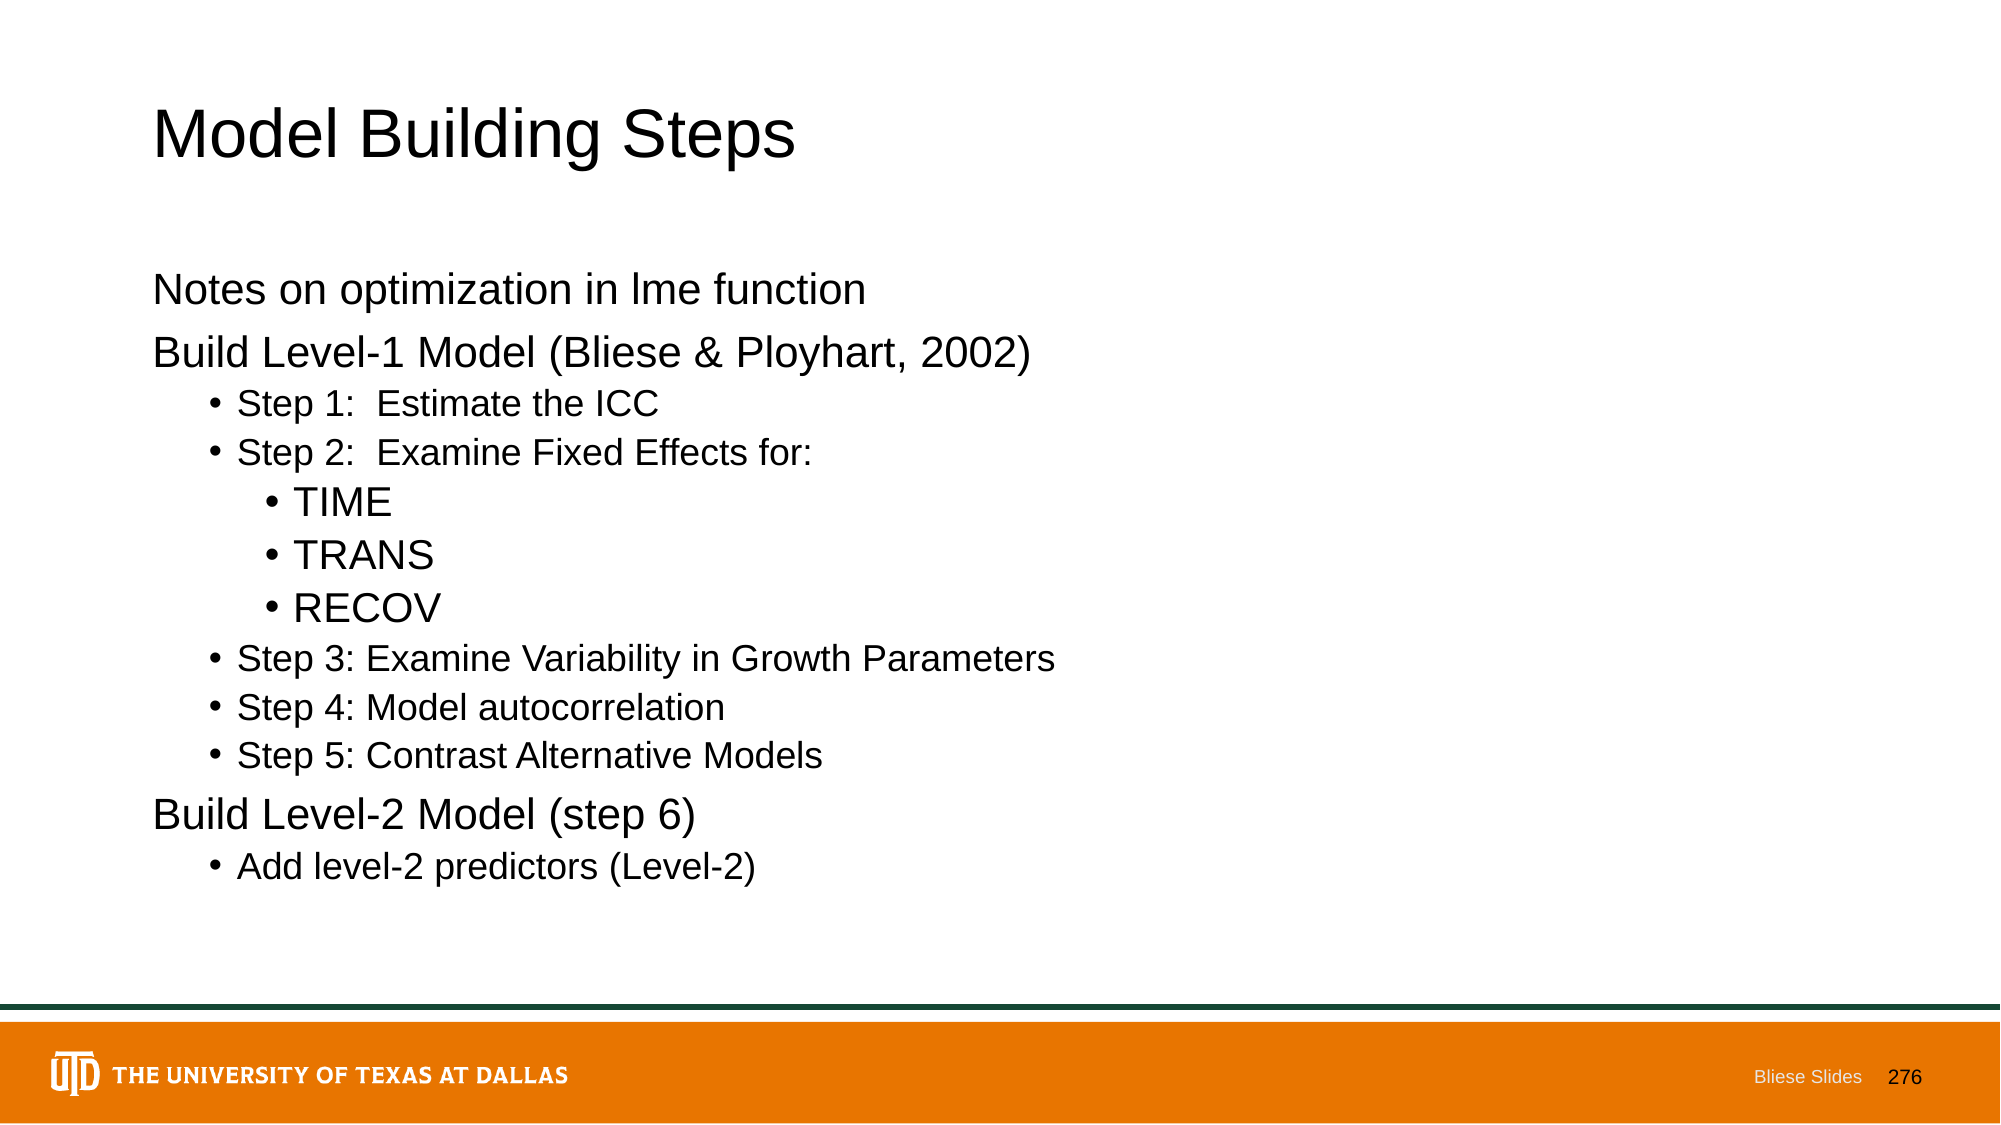

# Model Building Steps
Notes on optimization in lme function
Build Level-1 Model (Bliese & Ployhart, 2002)
Step 1:  Estimate the ICC
Step 2:  Examine Fixed Effects for:
TIME
TRANS
RECOV
Step 3: Examine Variability in Growth Parameters
Step 4: Model autocorrelation
Step 5: Contrast Alternative Models
Build Level-2 Model (step 6)
Add level-2 predictors (Level-2)

Bliese Slides
276